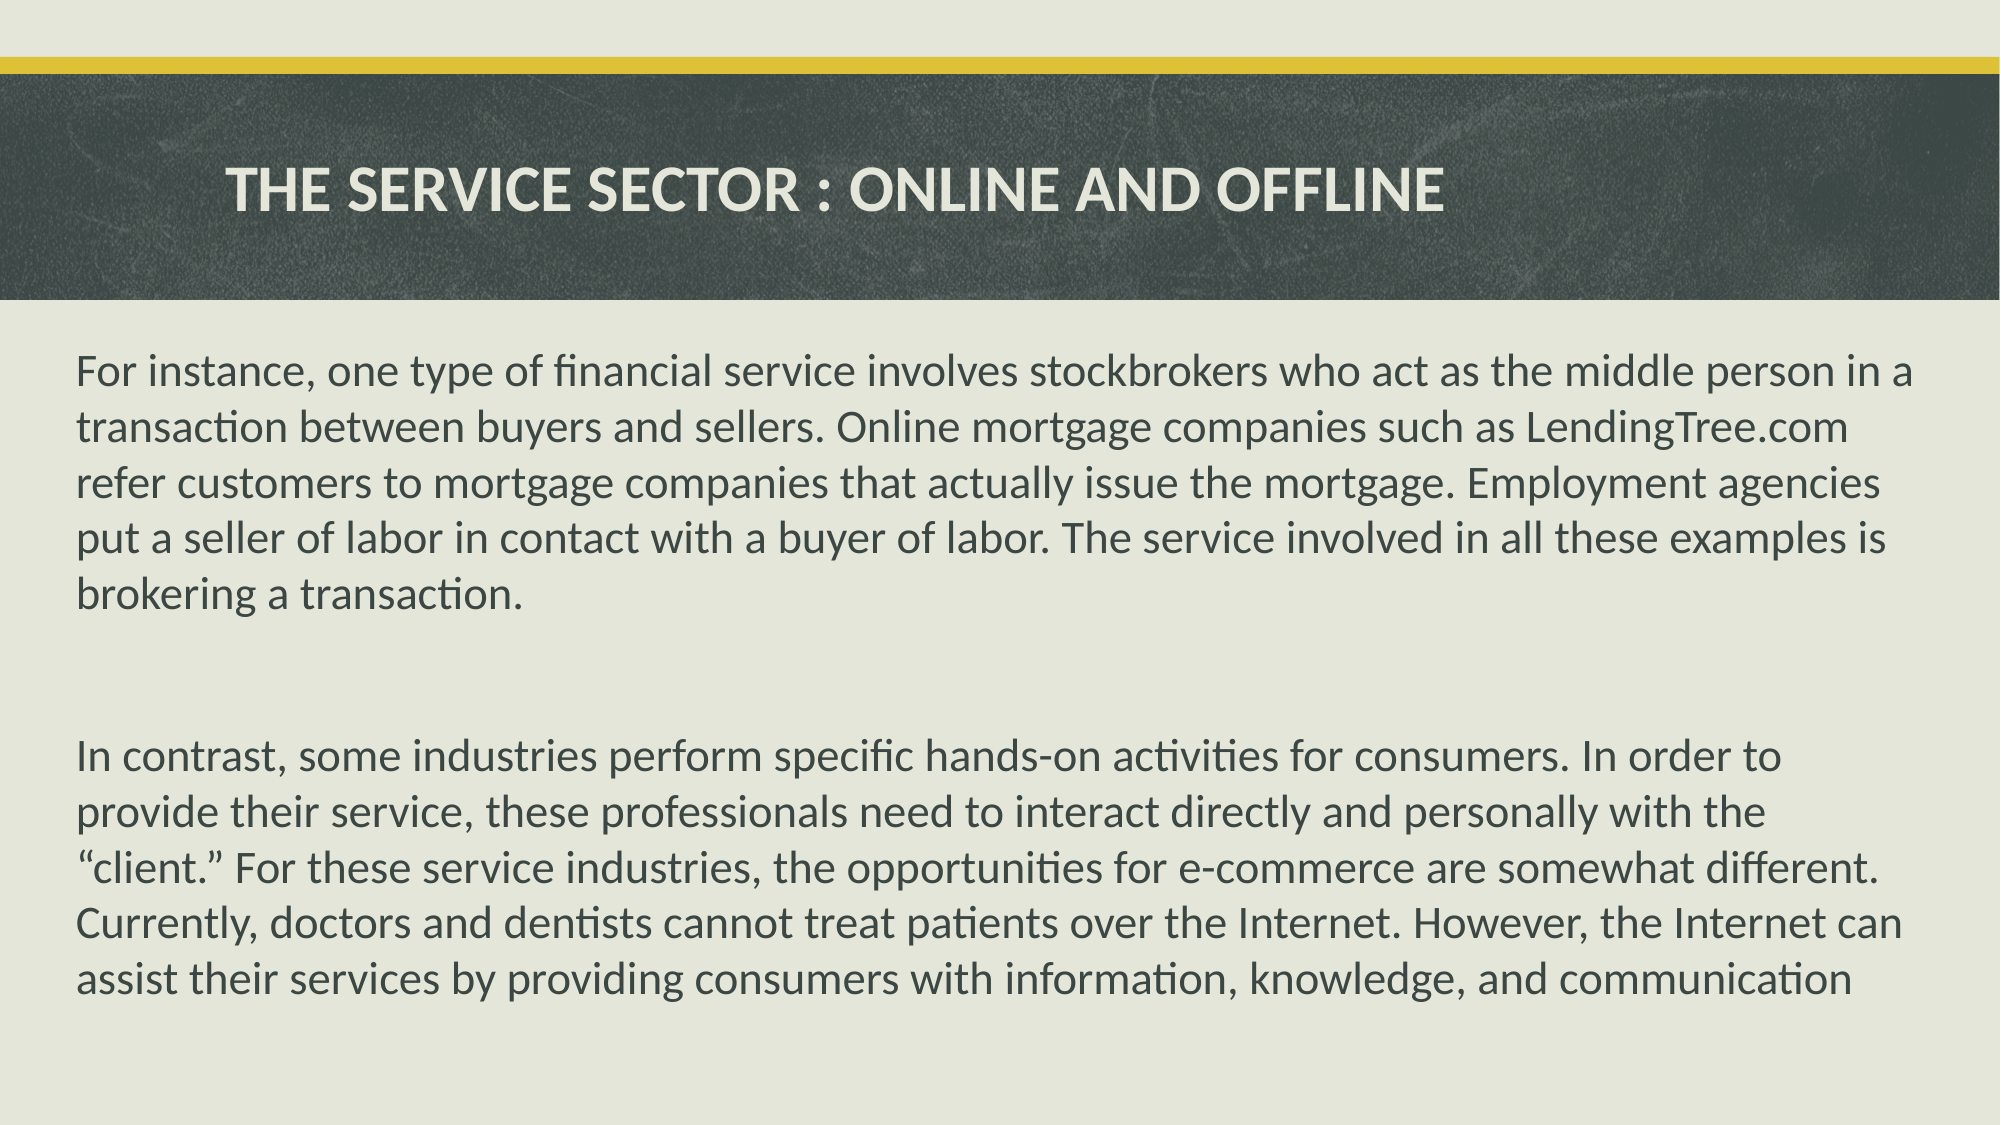

# THE SERVICE SECTOR : ONLINE AND OFFLINE
For instance, one type of financial service involves stockbrokers who act as the middle person in a transaction between buyers and sellers. Online mortgage companies such as LendingTree.com refer customers to mortgage companies that actually issue the mortgage. Employment agencies put a seller of labor in contact with a buyer of labor. The service involved in all these examples is brokering a transaction.

In contrast, some industries perform specific hands-on activities for consumers. In order to provide their service, these professionals need to interact directly and personally with the “client.” For these service industries, the opportunities for e-commerce are somewhat different. Currently, doctors and dentists cannot treat patients over the Internet. However, the Internet can assist their services by providing consumers with information, knowledge, and communication